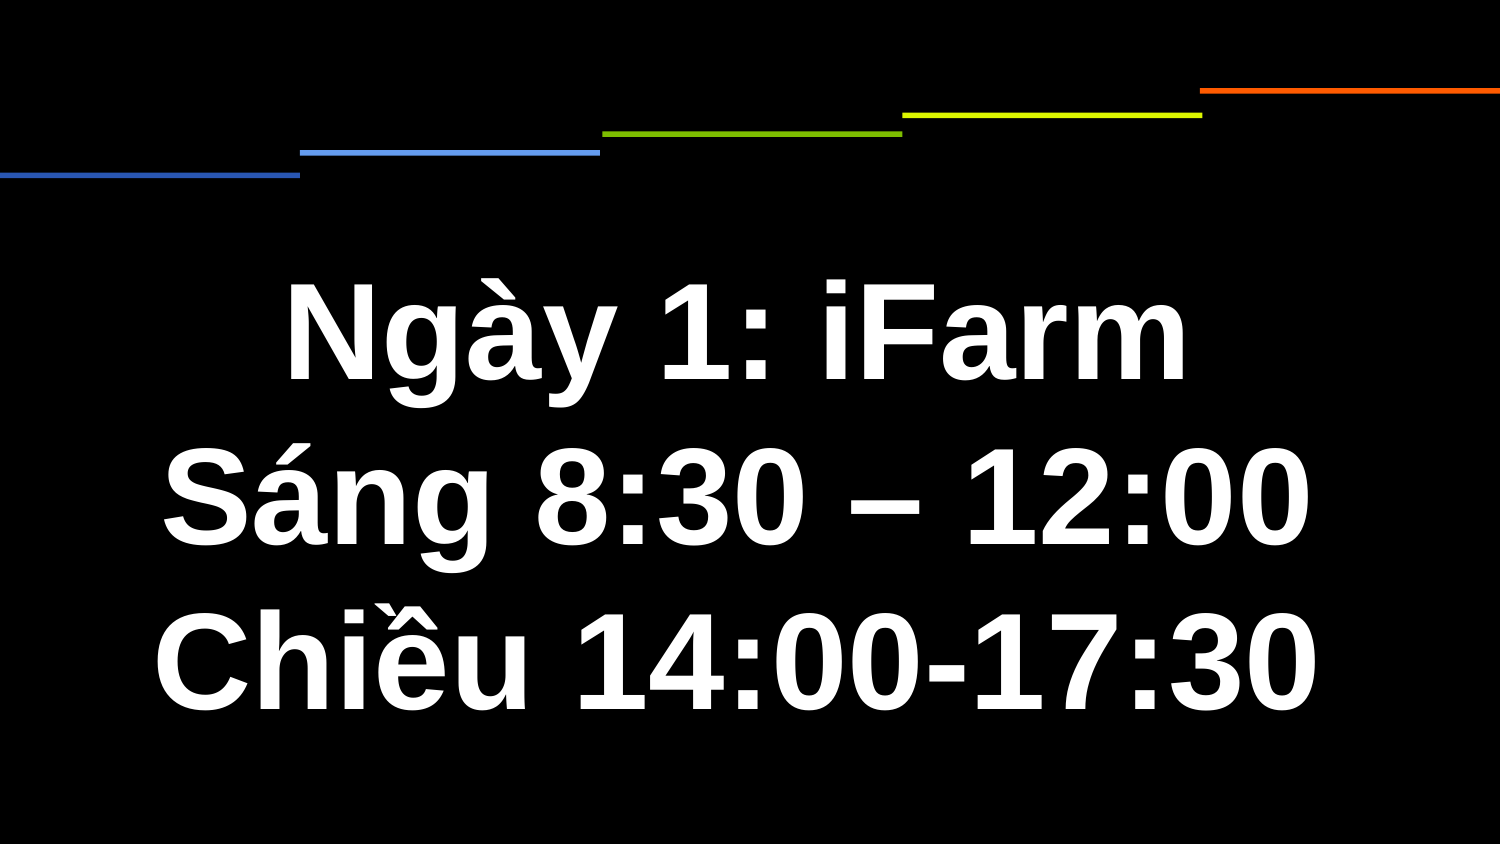

# Ngày 1: iFarm Sáng 8:30 – 12:00 Chiều 14:00-17:30